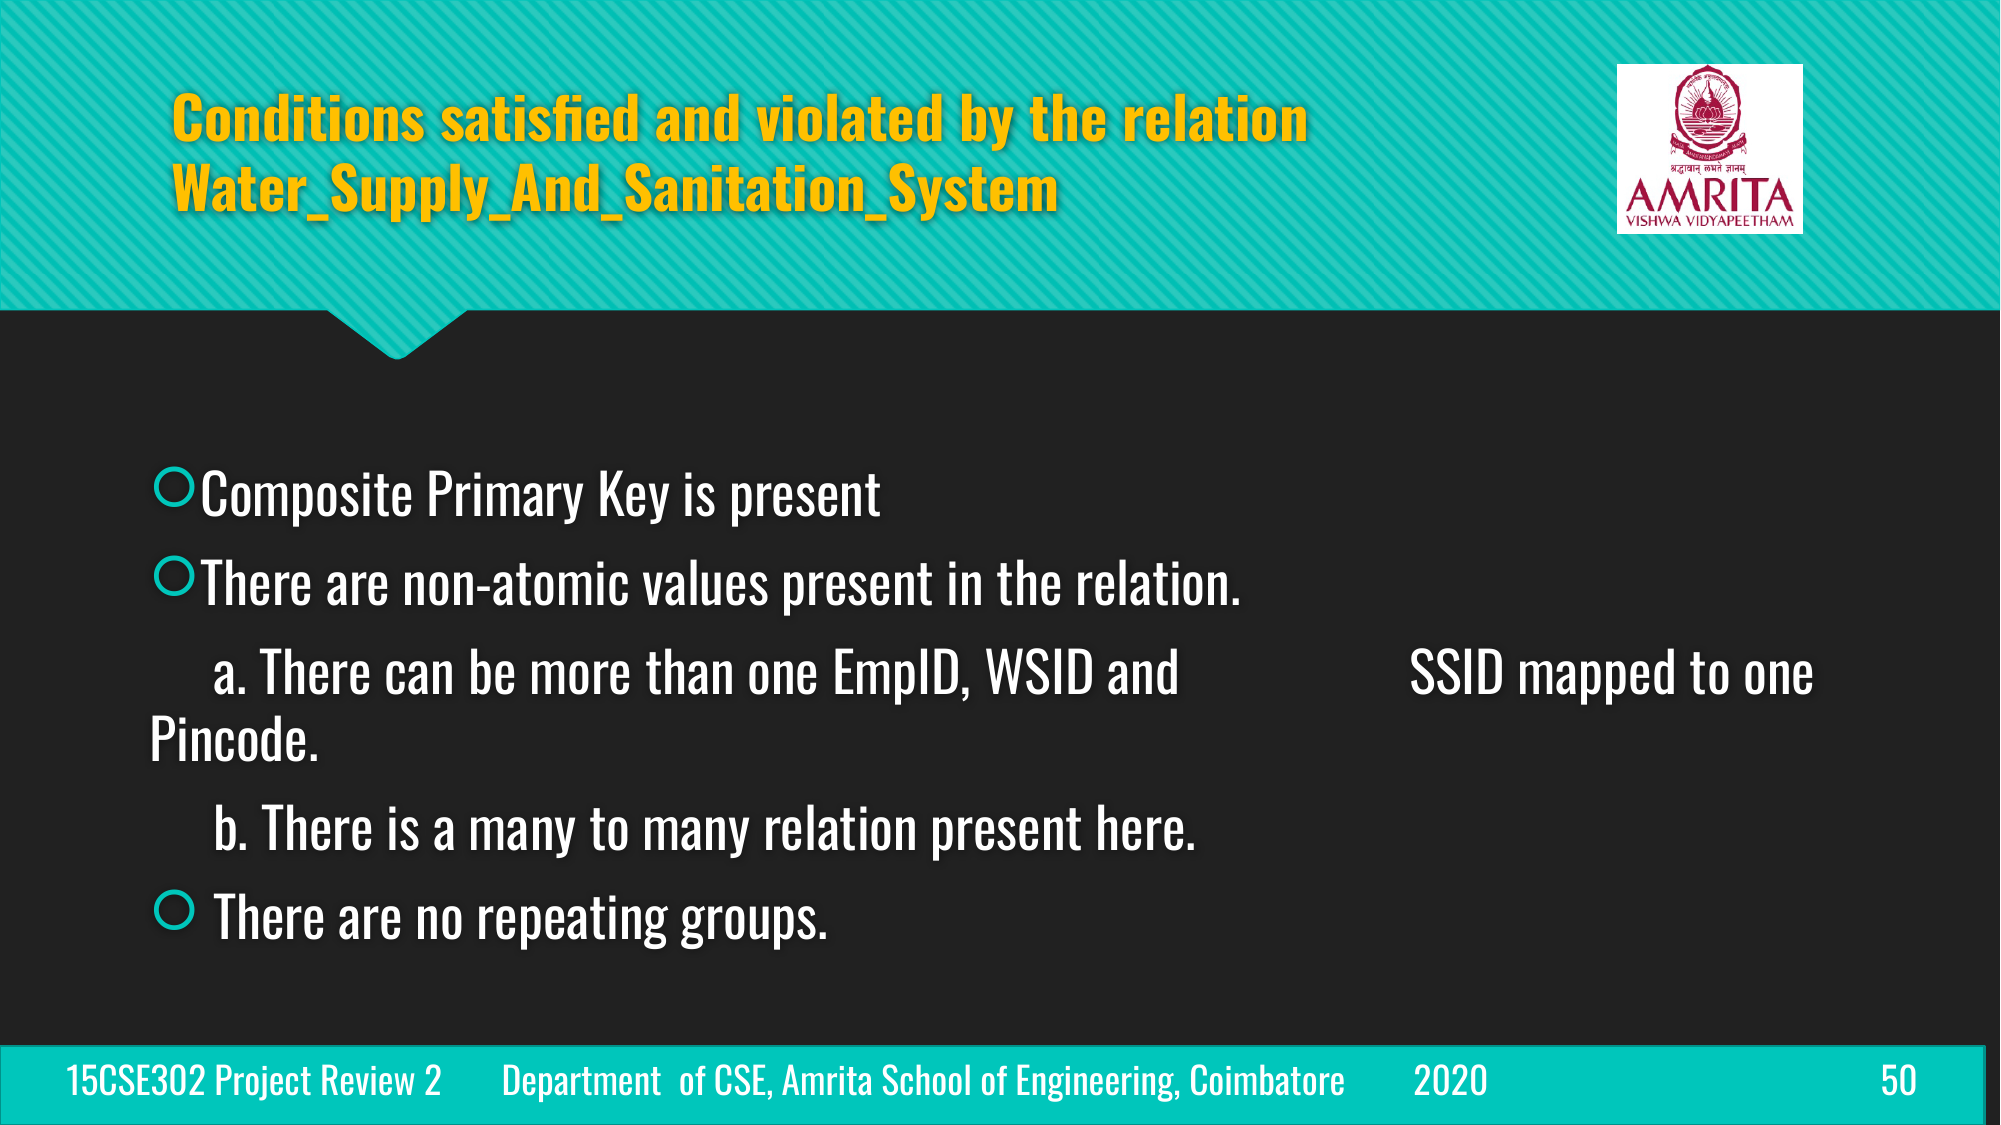

# Conditions satisfied and violated by the relation Water_Supply_And_Sanitation_System

Composite Primary Key is present
There are non-atomic values present in the relation.
     a. There can be more than one EmpID, WSID and                  SSID mapped to one Pincode.
     b. There is a many to many relation present here.
 There are no repeating groups.